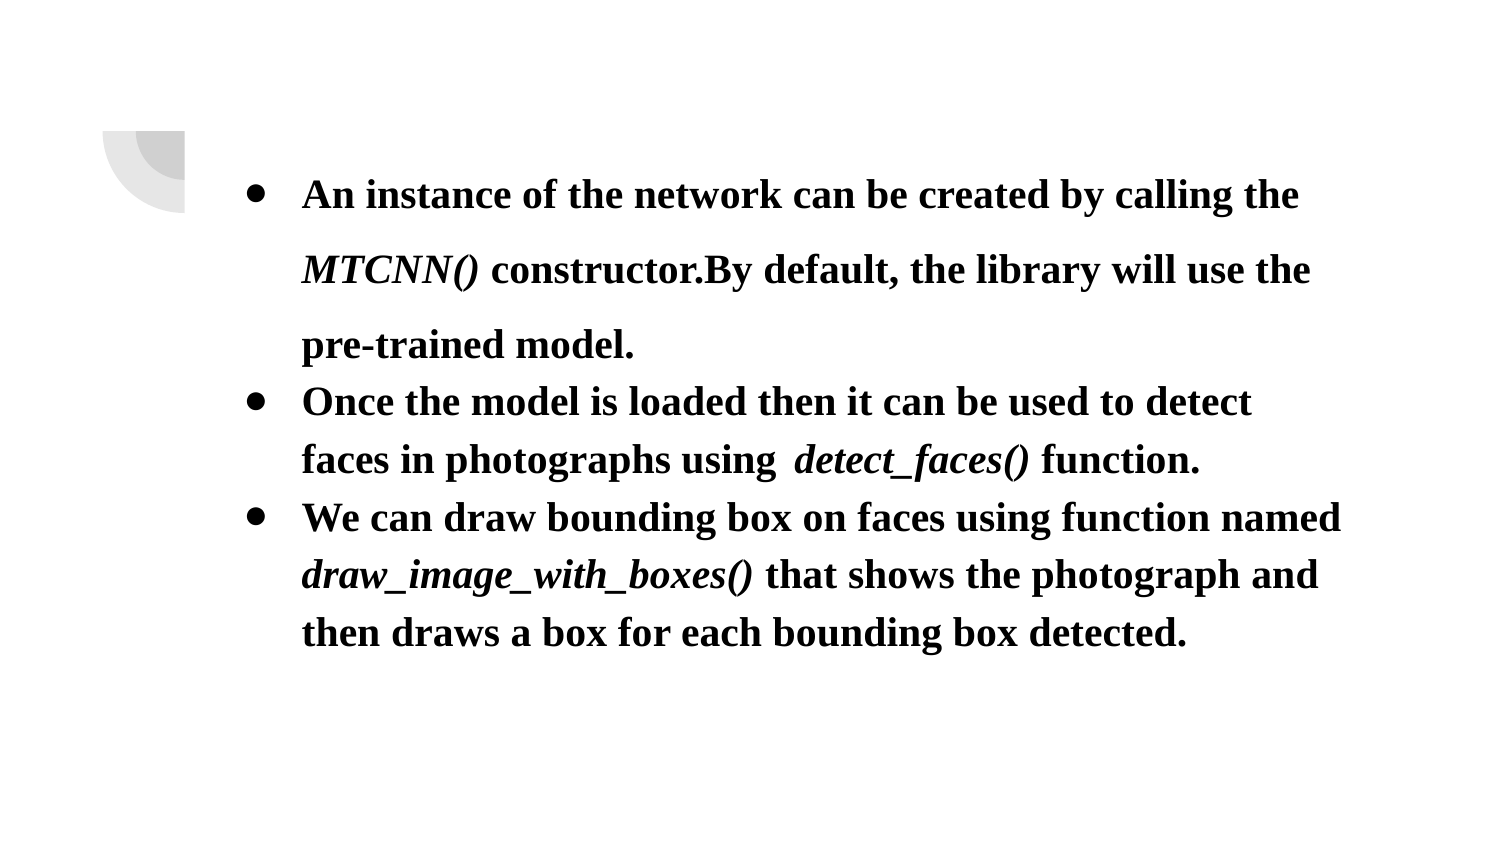

An instance of the network can be created by calling the MTCNN() constructor.By default, the library will use the pre-trained model.
Once the model is loaded then it can be used to detect faces in photographs using  detect_faces() function.
We can draw bounding box on faces using function named draw_image_with_boxes() that shows the photograph and then draws a box for each bounding box detected.